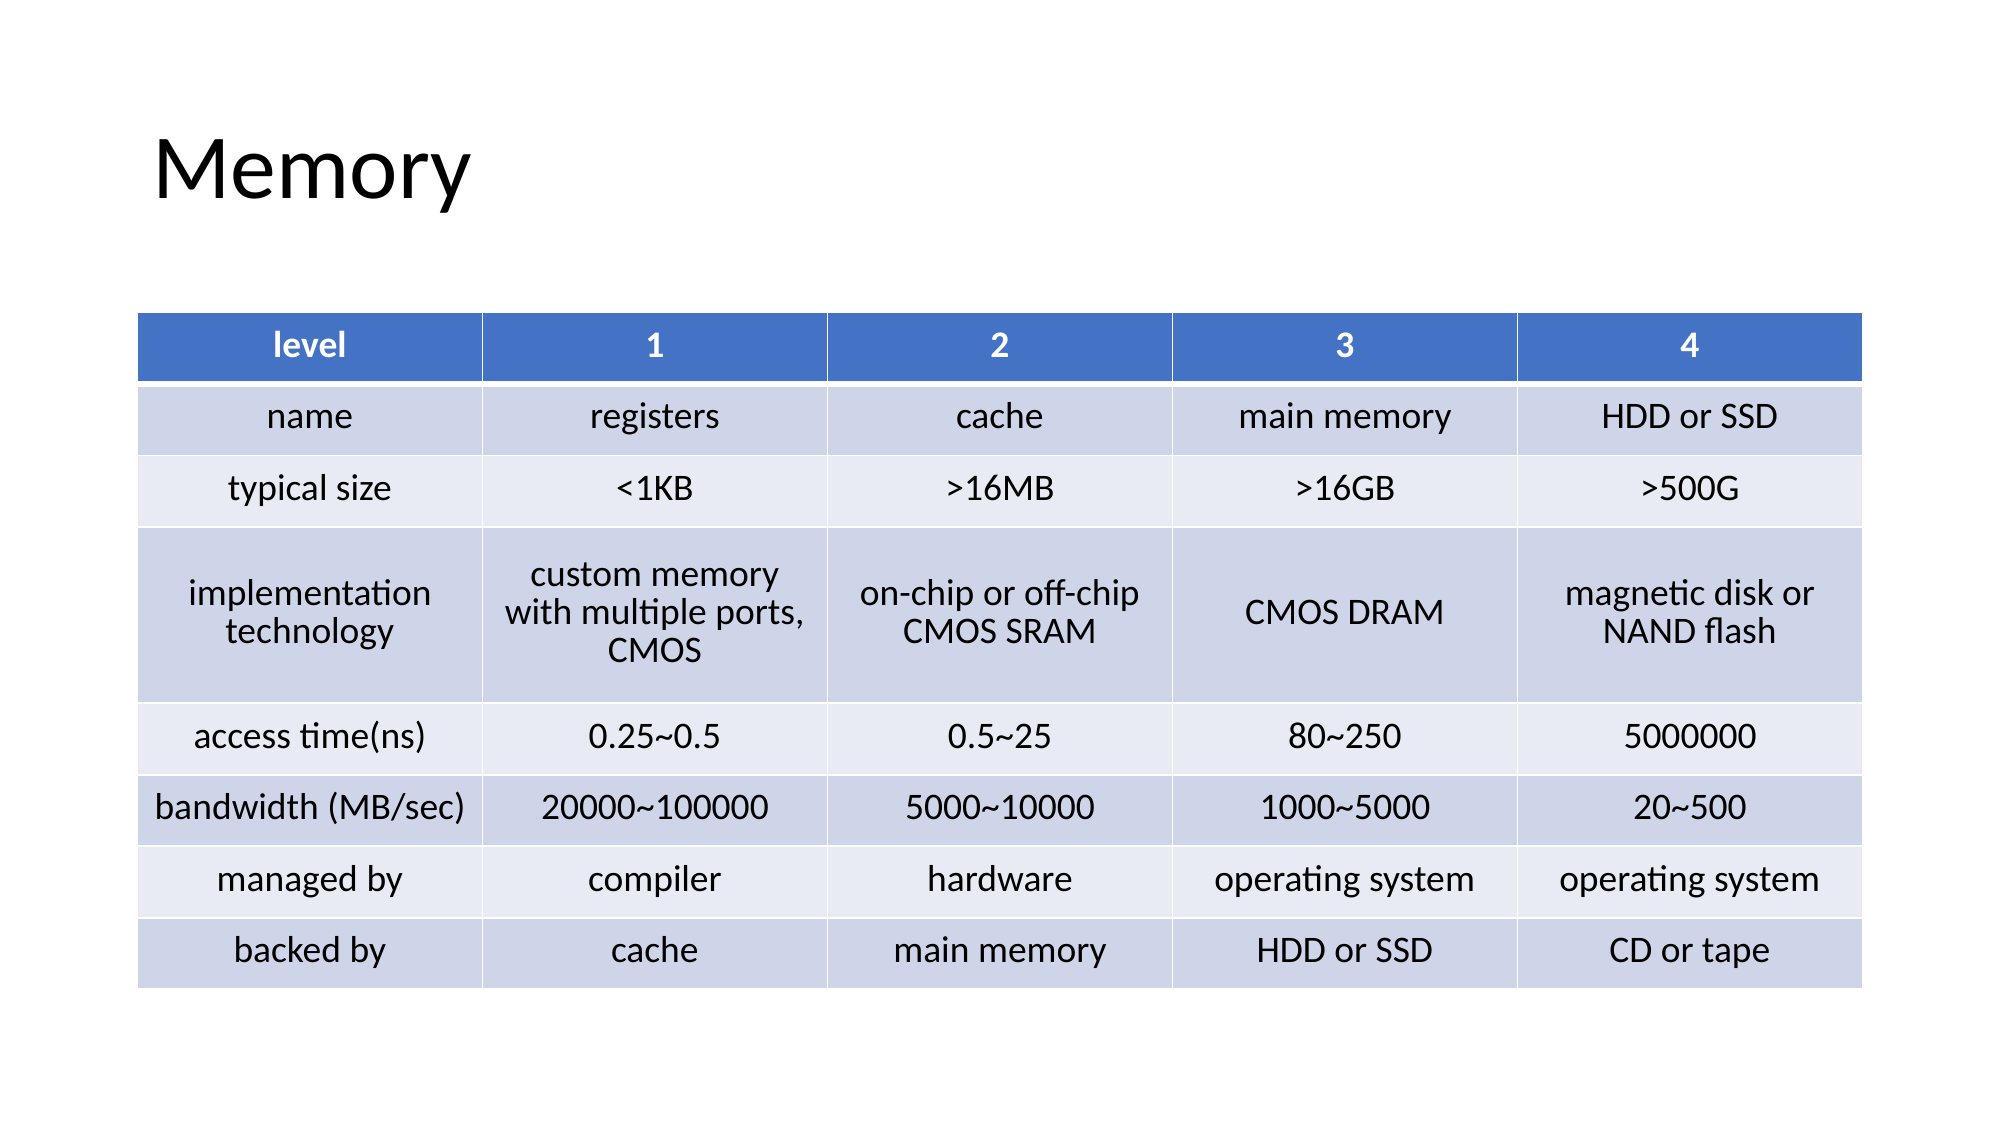

# Memory
| level | 1 | 2 | 3 | 4 |
| --- | --- | --- | --- | --- |
| name | registers | cache | main memory | HDD or SSD |
| typical size | <1KB | >16MB | >16GB | >500G |
| implementation technology | custom memory with multiple ports, CMOS | on-chip or off-chip CMOS SRAM | CMOS DRAM | magnetic disk or NAND flash |
| access time(ns) | 0.25~0.5 | 0.5~25 | 80~250 | 5000000 |
| bandwidth (MB/sec) | 20000~100000 | 5000~10000 | 1000~5000 | 20~500 |
| managed by | compiler | hardware | operating system | operating system |
| backed by | cache | main memory | HDD or SSD | CD or tape |